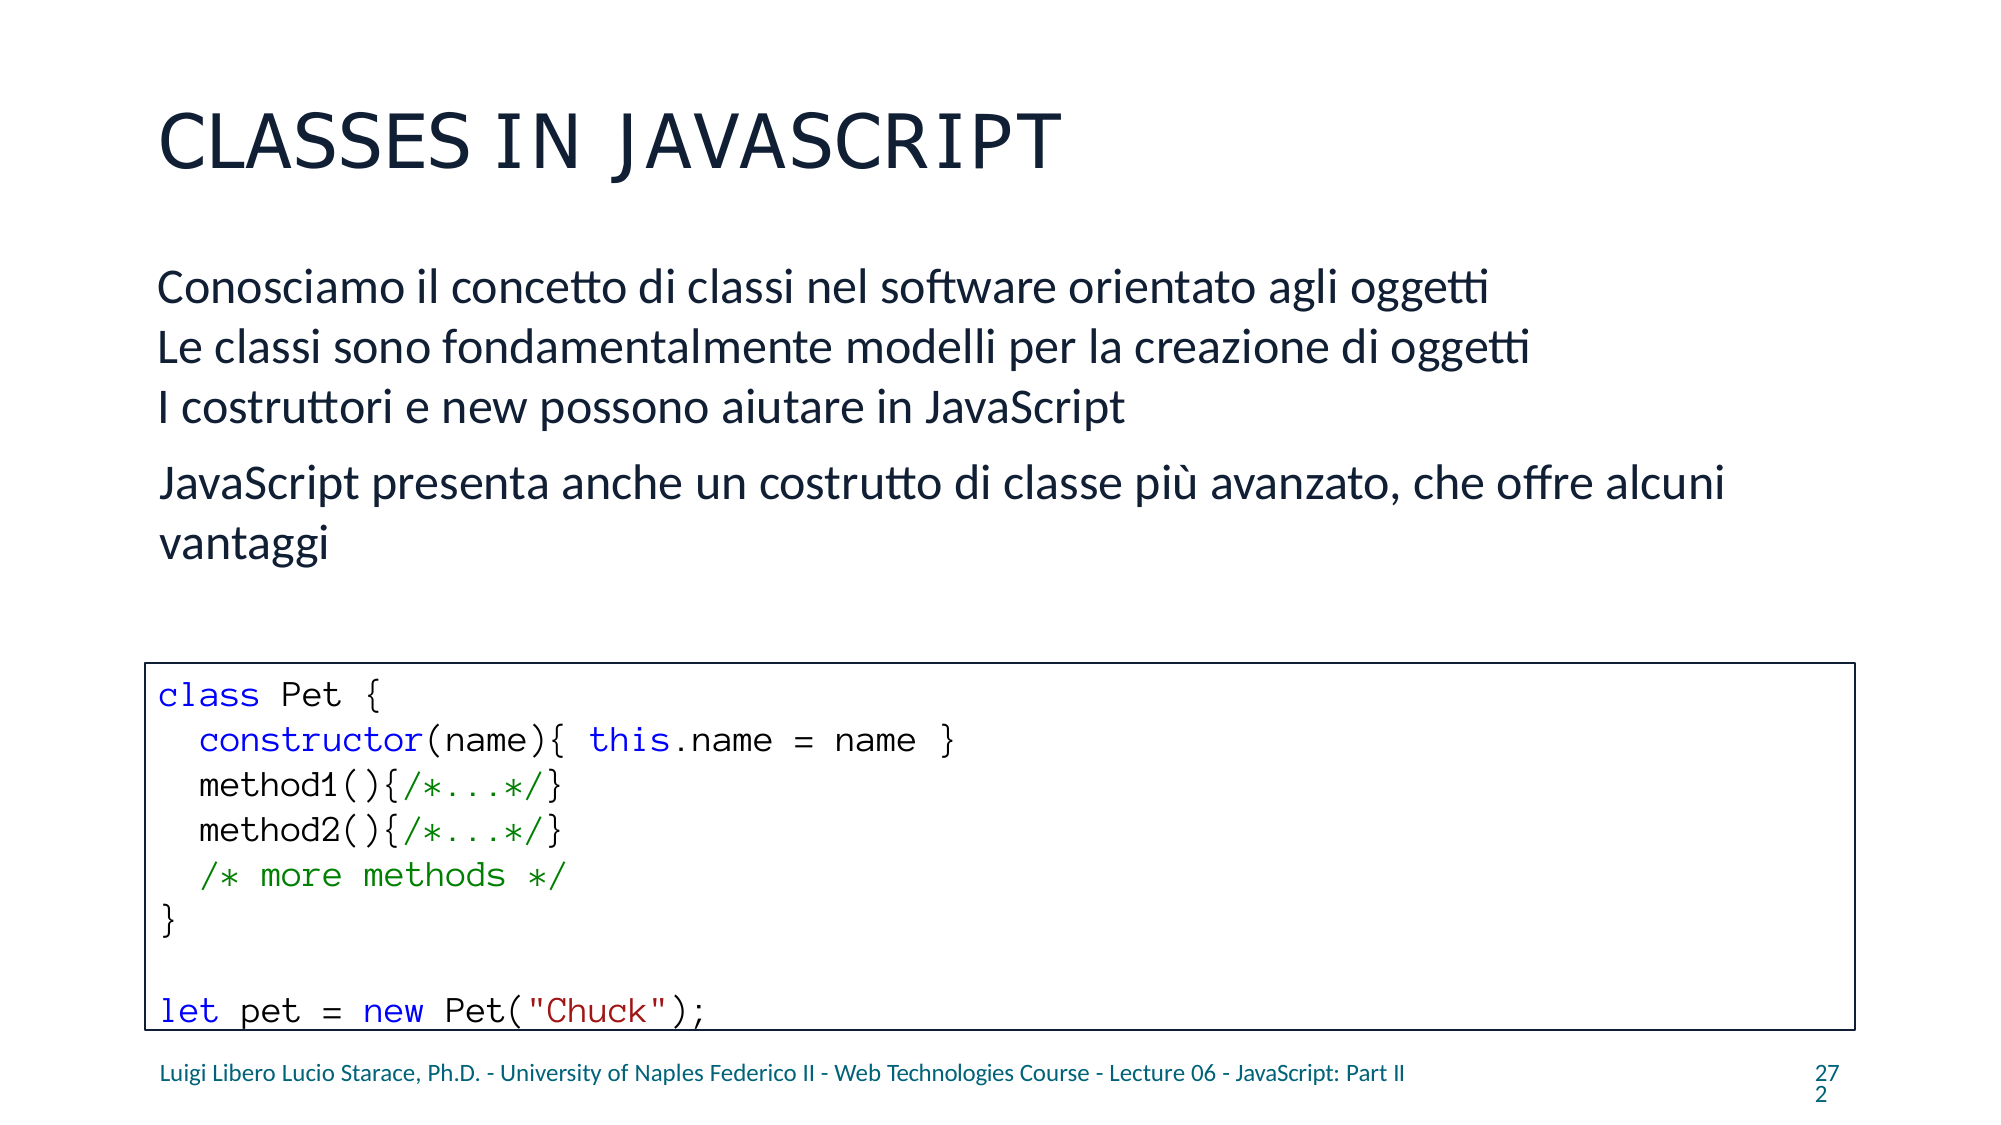

# CLASSES IN JAVASCRIPT
Conosciamo il concetto di classi nel software orientato agli oggetti
Le classi sono fondamentalmente modelli per la creazione di oggetti
I costruttori e new possono aiutare in JavaScript
JavaScript presenta anche un costrutto di classe più avanzato, che offre alcuni vantaggi
class Pet {
constructor(name){ this.name = name } method1(){/*...*/}
method2(){/*...*/}
/* more methods */
}

let pet = new Pet("Chuck");
Luigi Libero Lucio Starace, Ph.D. - University of Naples Federico II - Web Technologies Course - Lecture 06 - JavaScript: Part II
272